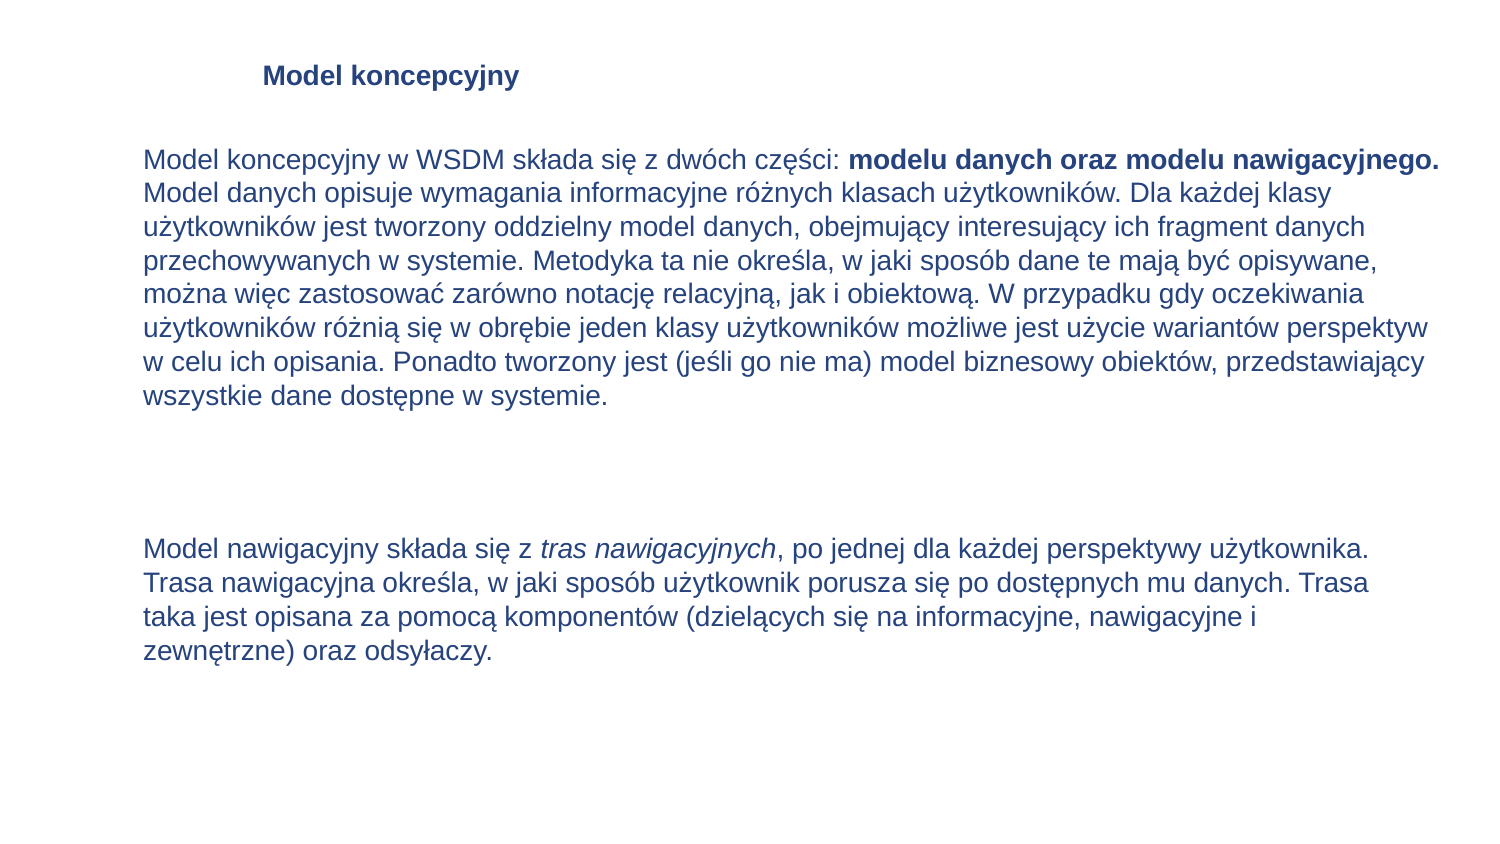

Model koncepcyjny
Model koncepcyjny w WSDM składa się z dwóch części: modelu danych oraz modelu nawigacyjnego.
Model danych opisuje wymagania informacyjne różnych klasach użytkowników. Dla każdej klasy użytkowników jest tworzony oddzielny model danych, obejmujący interesujący ich fragment danych przechowywanych w systemie. Metodyka ta nie określa, w jaki sposób dane te mają być opisywane, można więc zastosować zarówno notację relacyjną, jak i obiektową. W przypadku gdy oczekiwania użytkowników różnią się w obrębie jeden klasy użytkowników możliwe jest użycie wariantów perspektyw w celu ich opisania. Ponadto tworzony jest (jeśli go nie ma) model biznesowy obiektów, przedstawiający wszystkie dane dostępne w systemie.
Model nawigacyjny składa się z tras nawigacyjnych, po jednej dla każdej perspektywy użytkownika. Trasa nawigacyjna określa, w jaki sposób użytkownik porusza się po dostępnych mu danych. Trasa taka jest opisana za pomocą komponentów (dzielących się na informacyjne, nawigacyjne i zewnętrzne) oraz odsyłaczy.